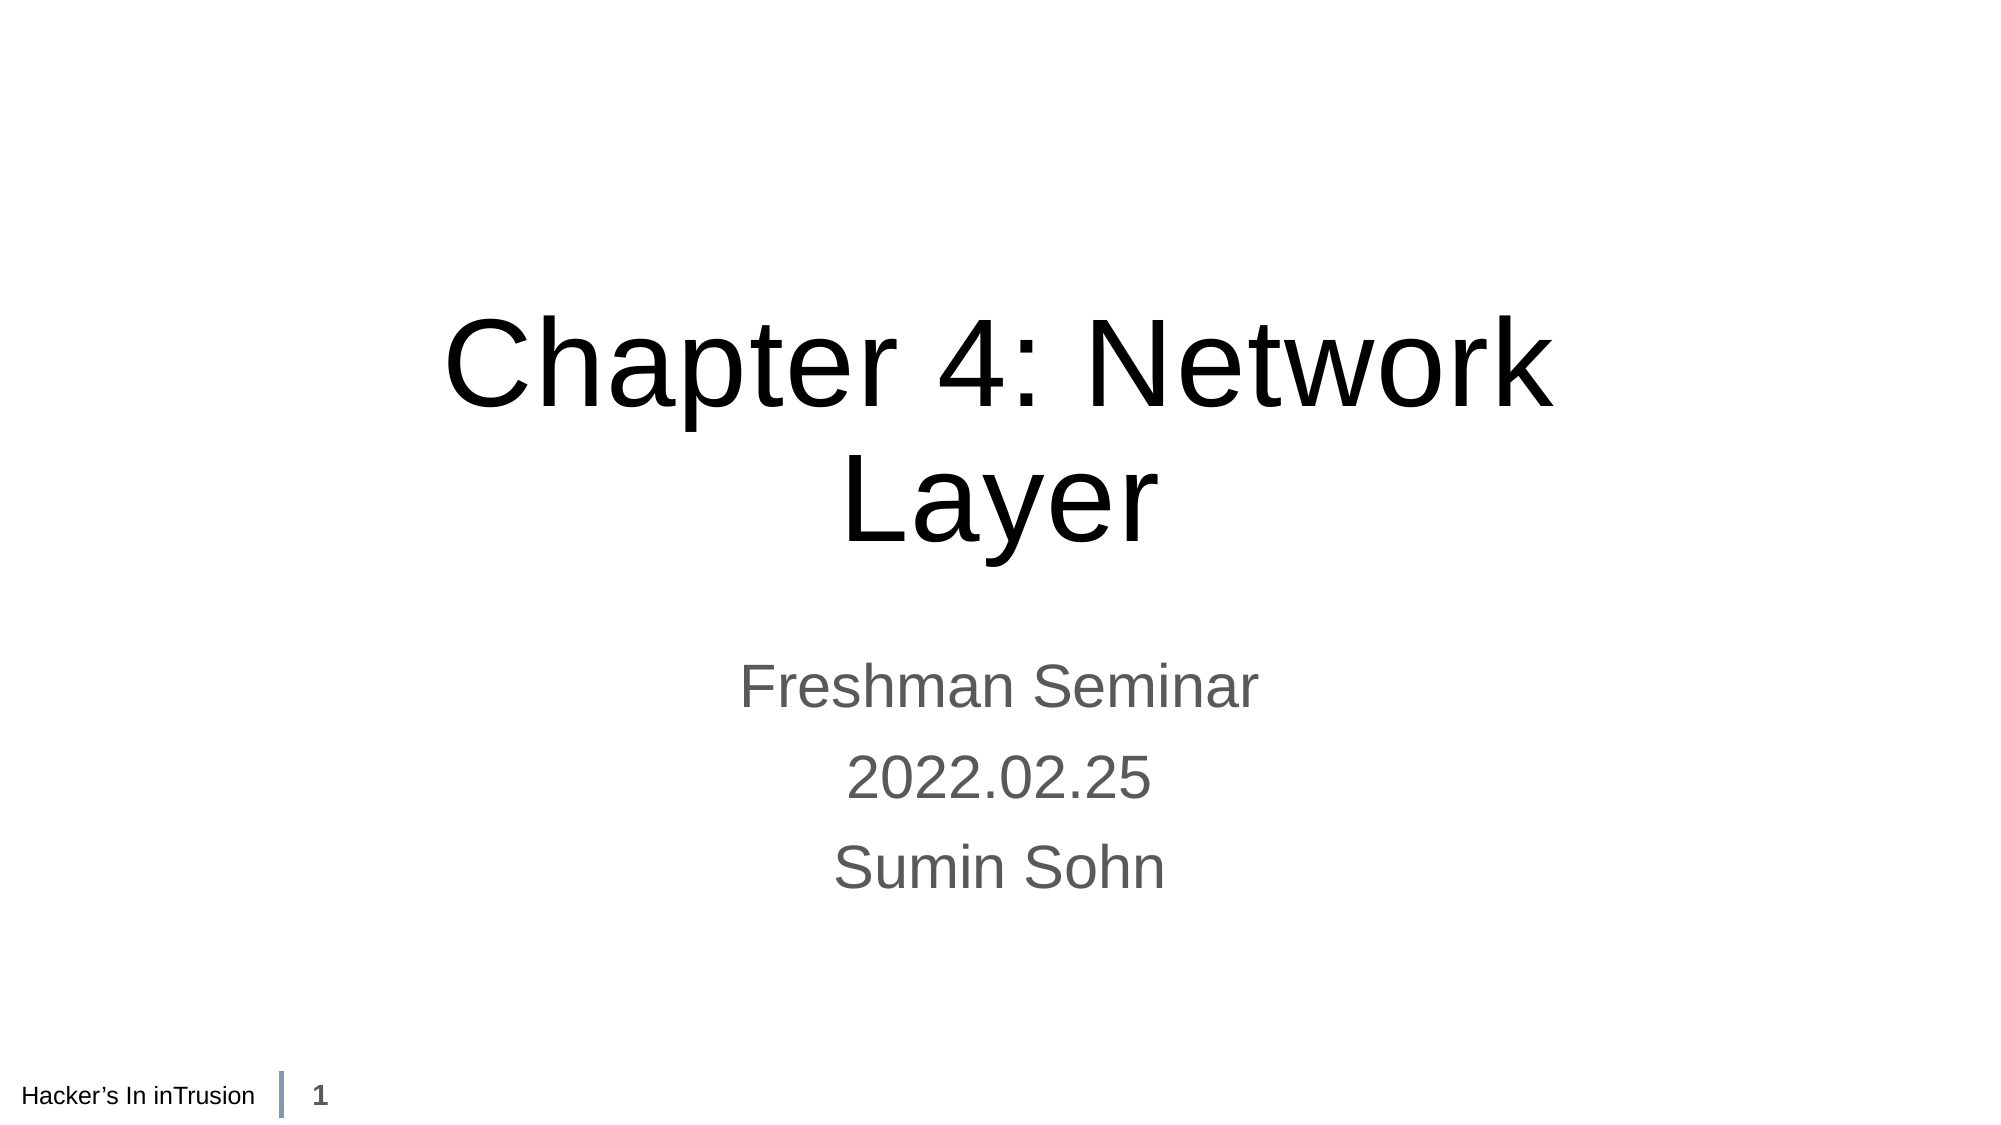

# Chapter 4: Network Layer
Freshman Seminar
2022.02.25
Sumin Sohn